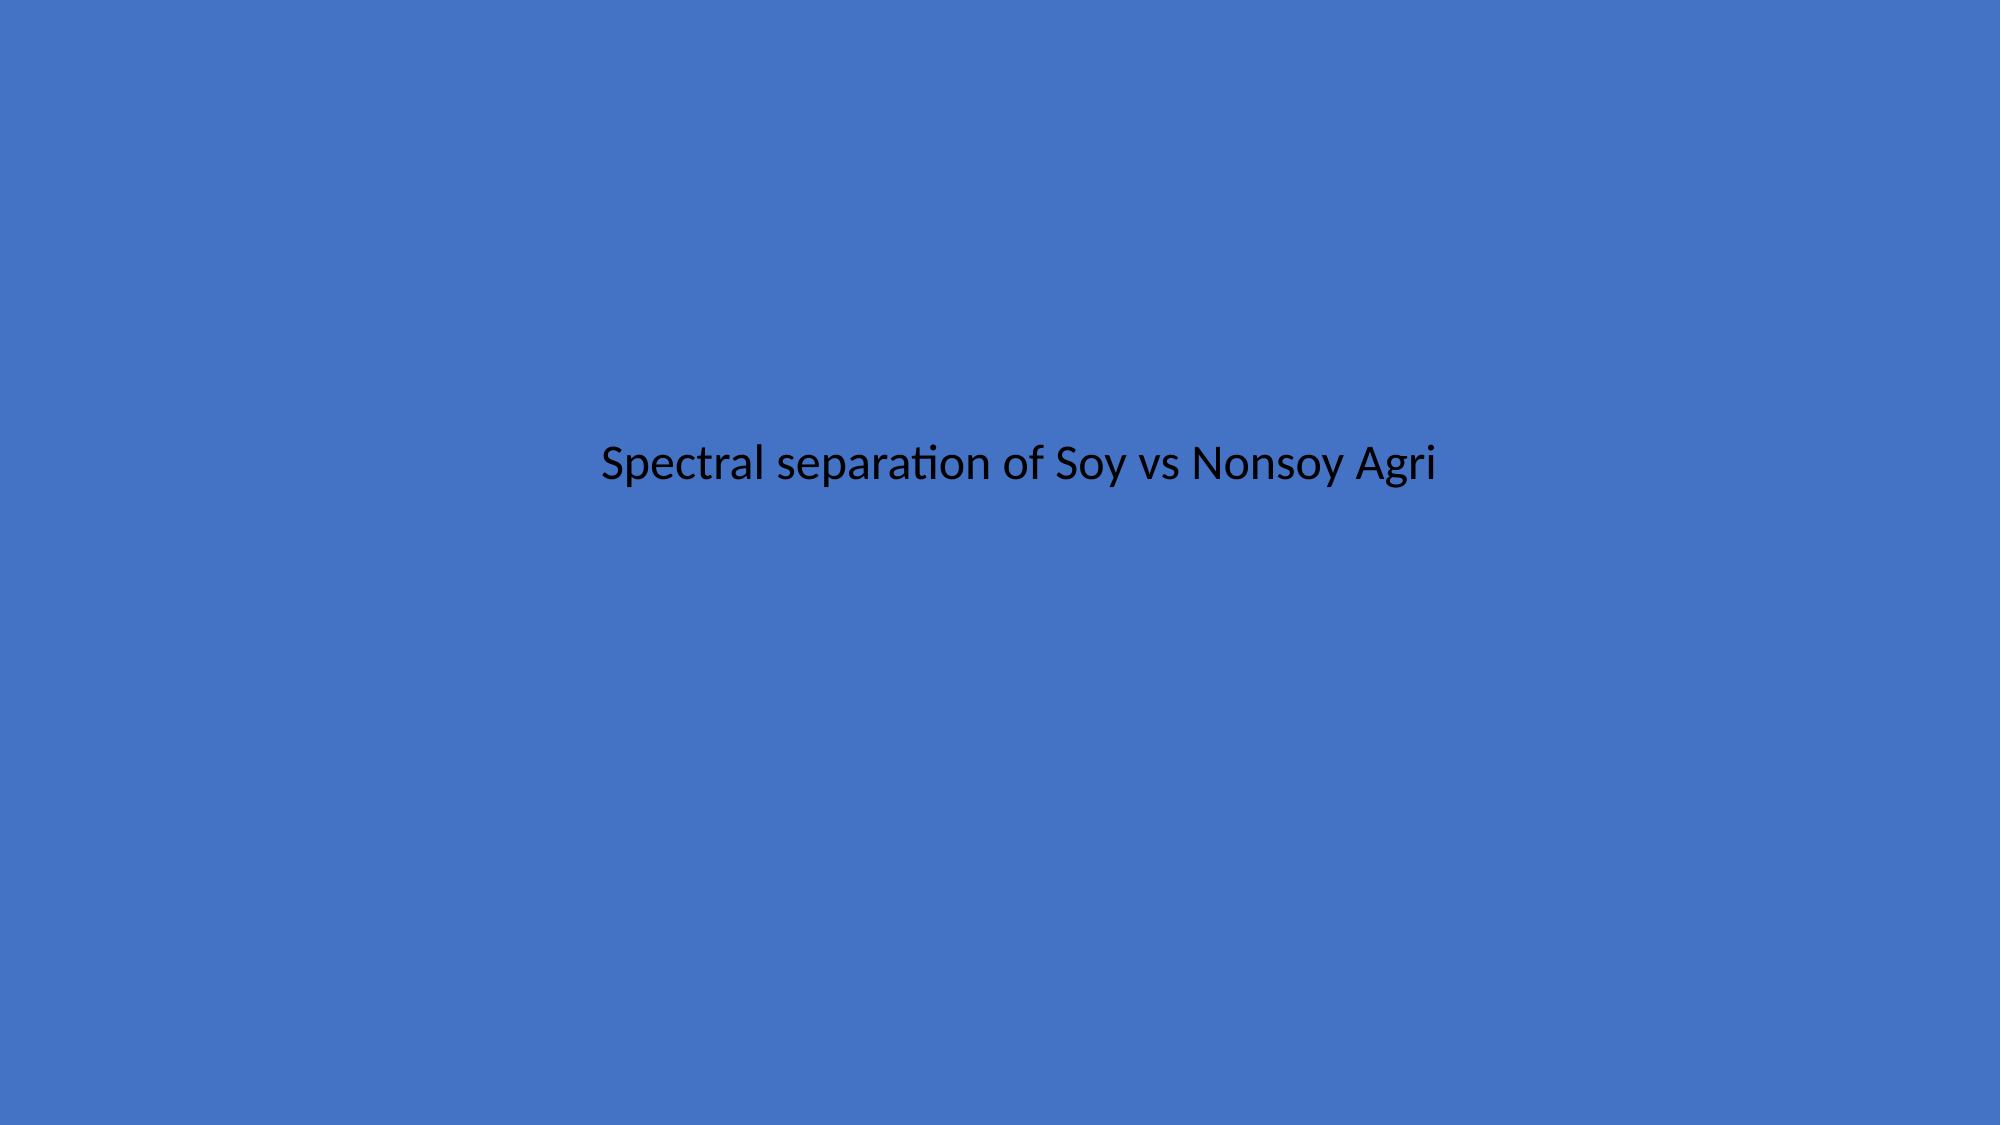

Spectral separation of Soy vs Nonsoy Agri